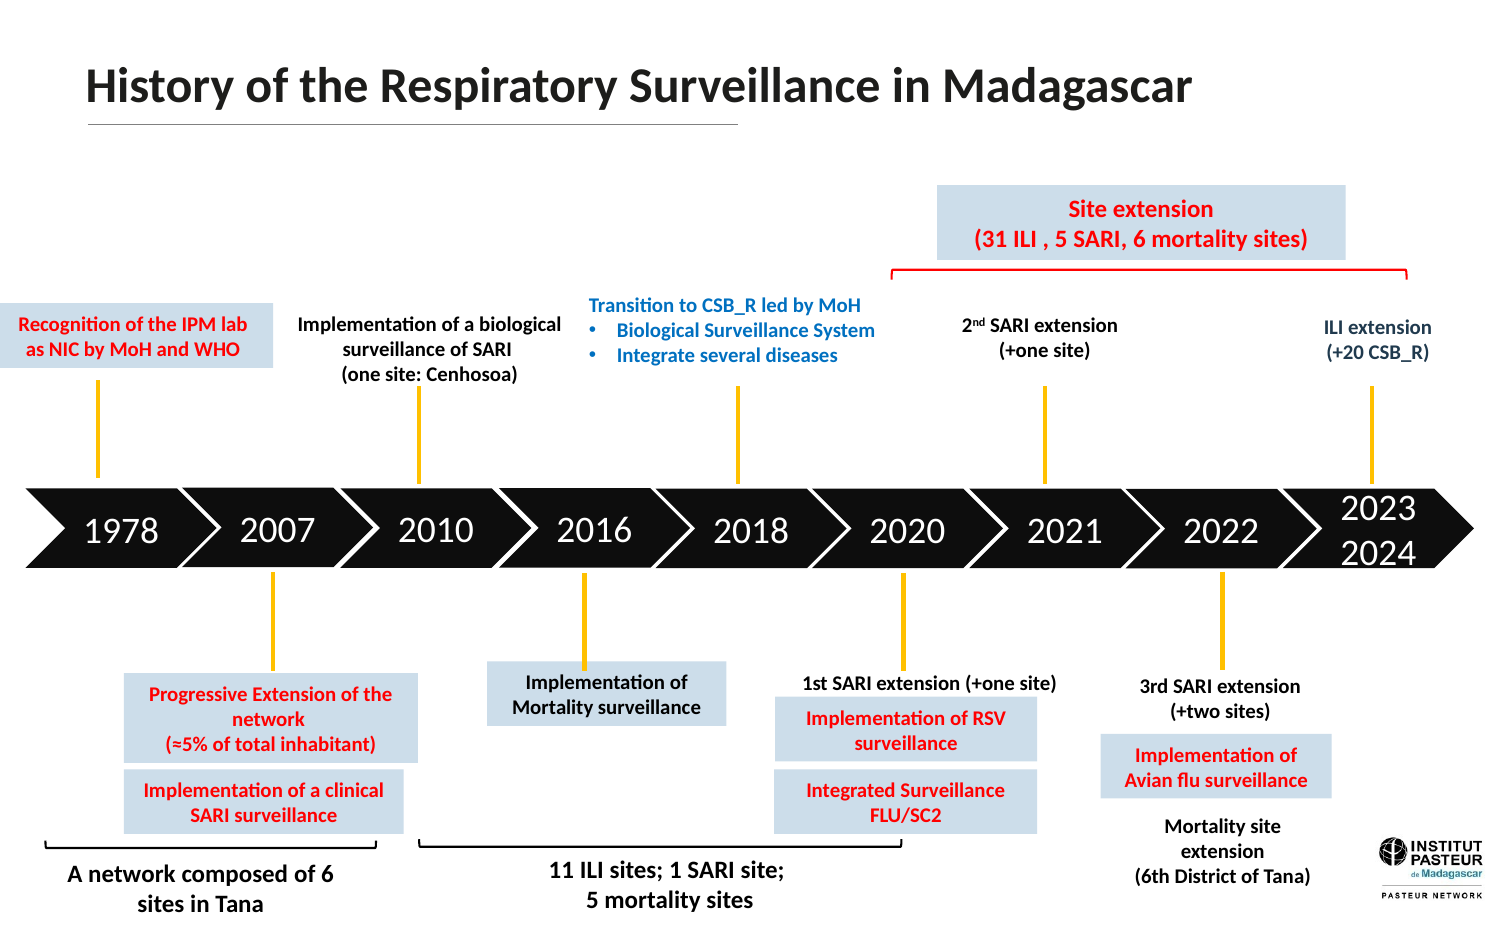

History of the Respiratory Surveillance in Madagascar
Site extension
(31 ILI , 5 SARI, 6 mortality sites)
Transition to CSB_R led by MoH
Biological Surveillance System
Integrate several diseases
Implementation of a biological surveillance of SARI
(one site: Cenhosoa)
2nd SARI extension
(+one site)
1st SARI extension (+one site)

3rd SARI extension
(+two sites)
Progressive Extension of the network
(≈5% of total inhabitant)
Integrated Surveillance FLU/SC2
Implementation of a clinical SARI surveillance
A network composed of 6 sites in Tana

Recognition of the IPM lab as NIC by MoH and WHO
ILI extension
(+20 CSB_R)
2007
2016
2010
1978
2023
2024
2021
2020
2018
2022

Implementation of Mortality surveillance

Implementation of RSV surveillance
Implementation of Avian flu surveillance
Mortality site extension
(6th District of Tana)
11 ILI sites; 1 SARI site;
5 mortality sites
3